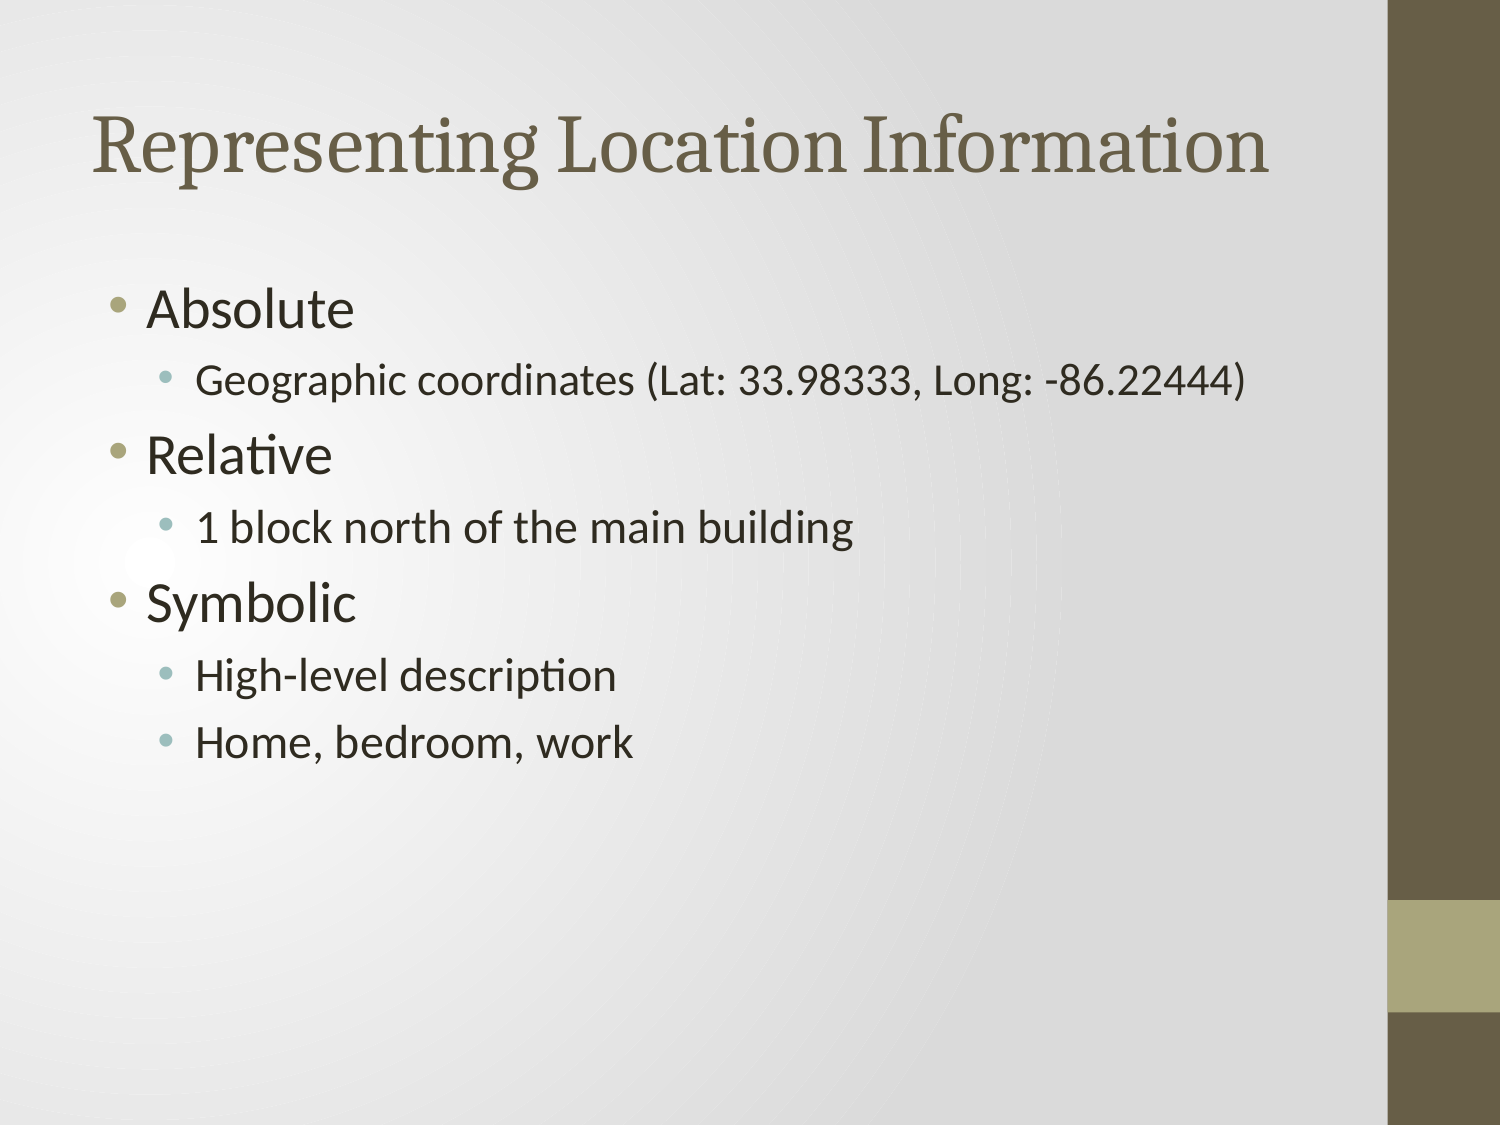

# Representing Location Information
Absolute
Geographic coordinates (Lat: 33.98333, Long: -86.22444)
Relative
1 block north of the main building
Symbolic
High-level description
Home, bedroom, work